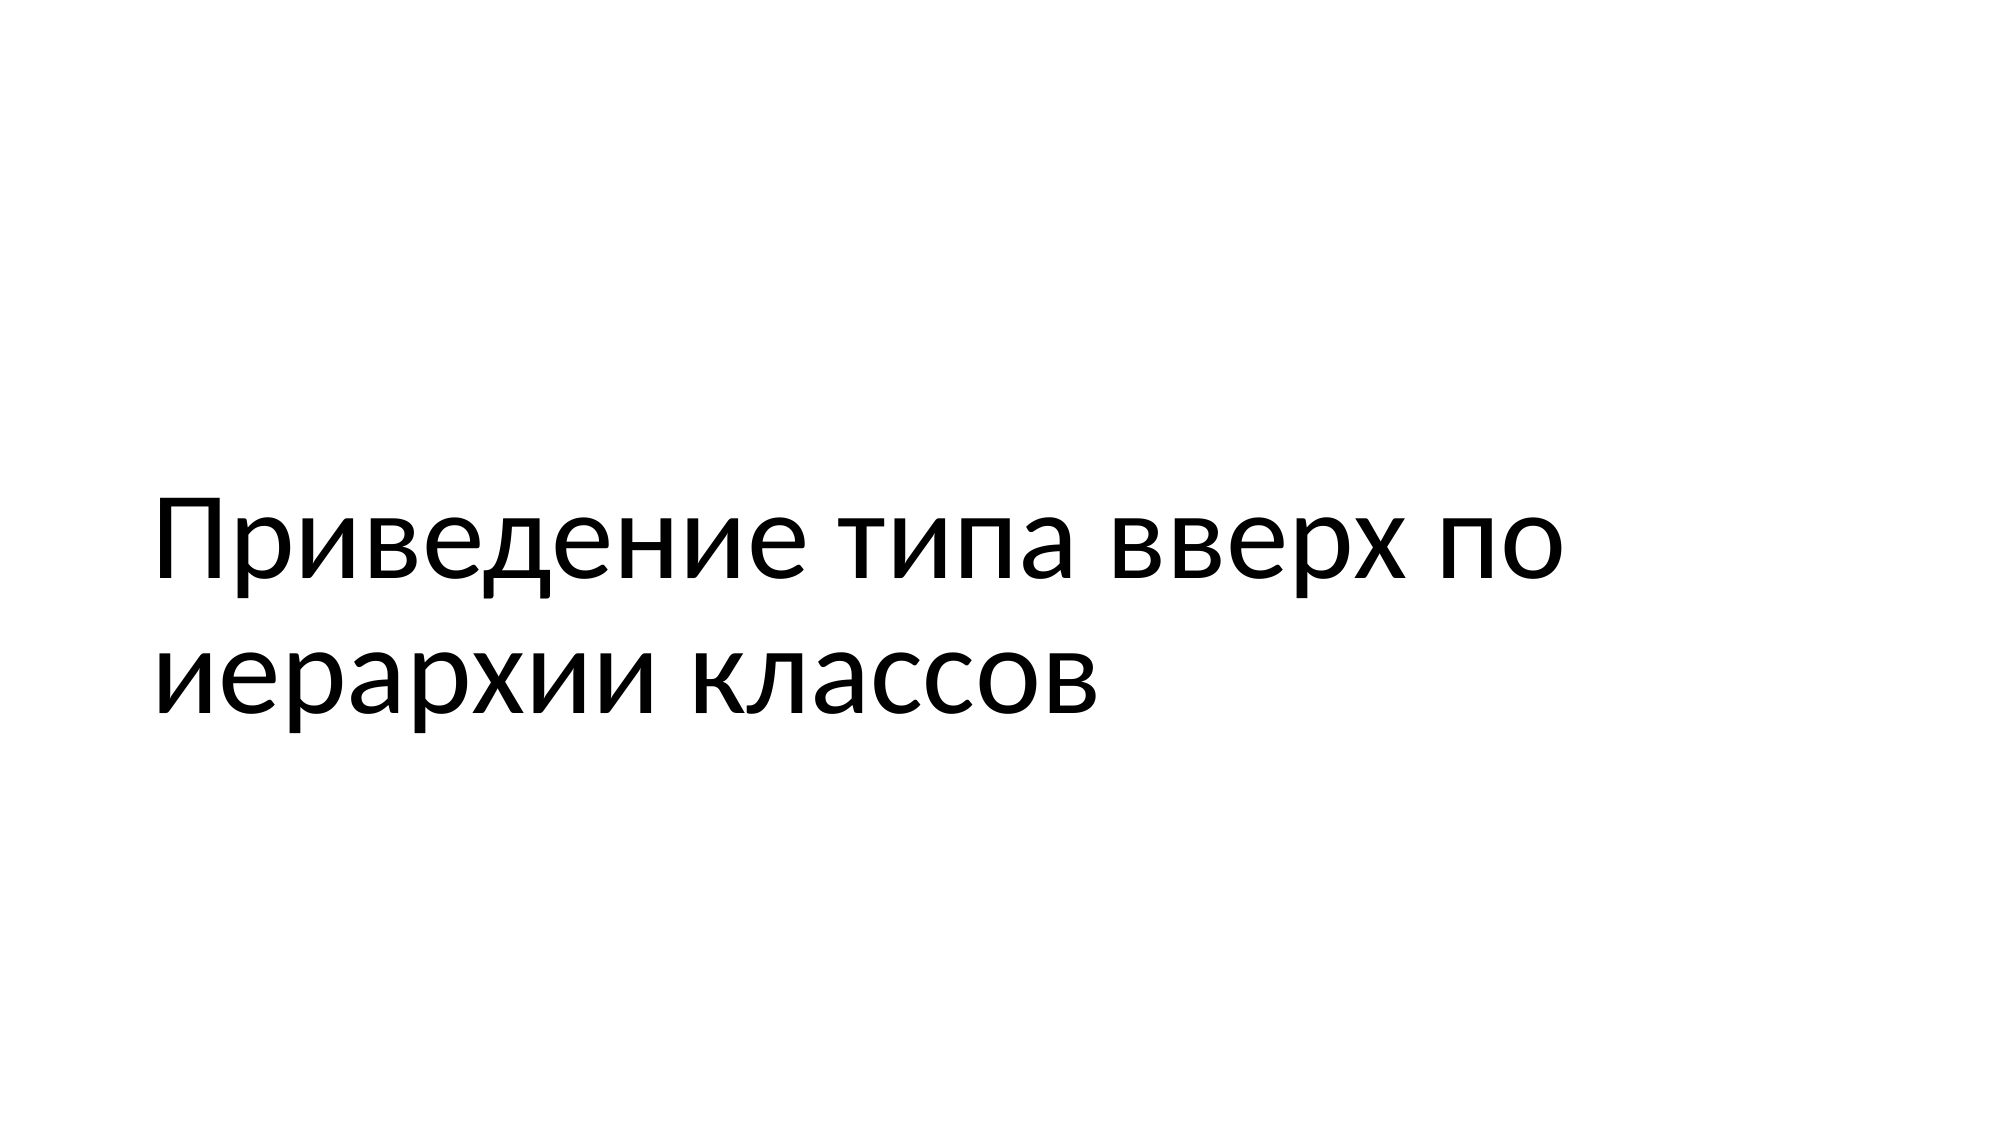

# Приведение типа вверх по иерархии классов